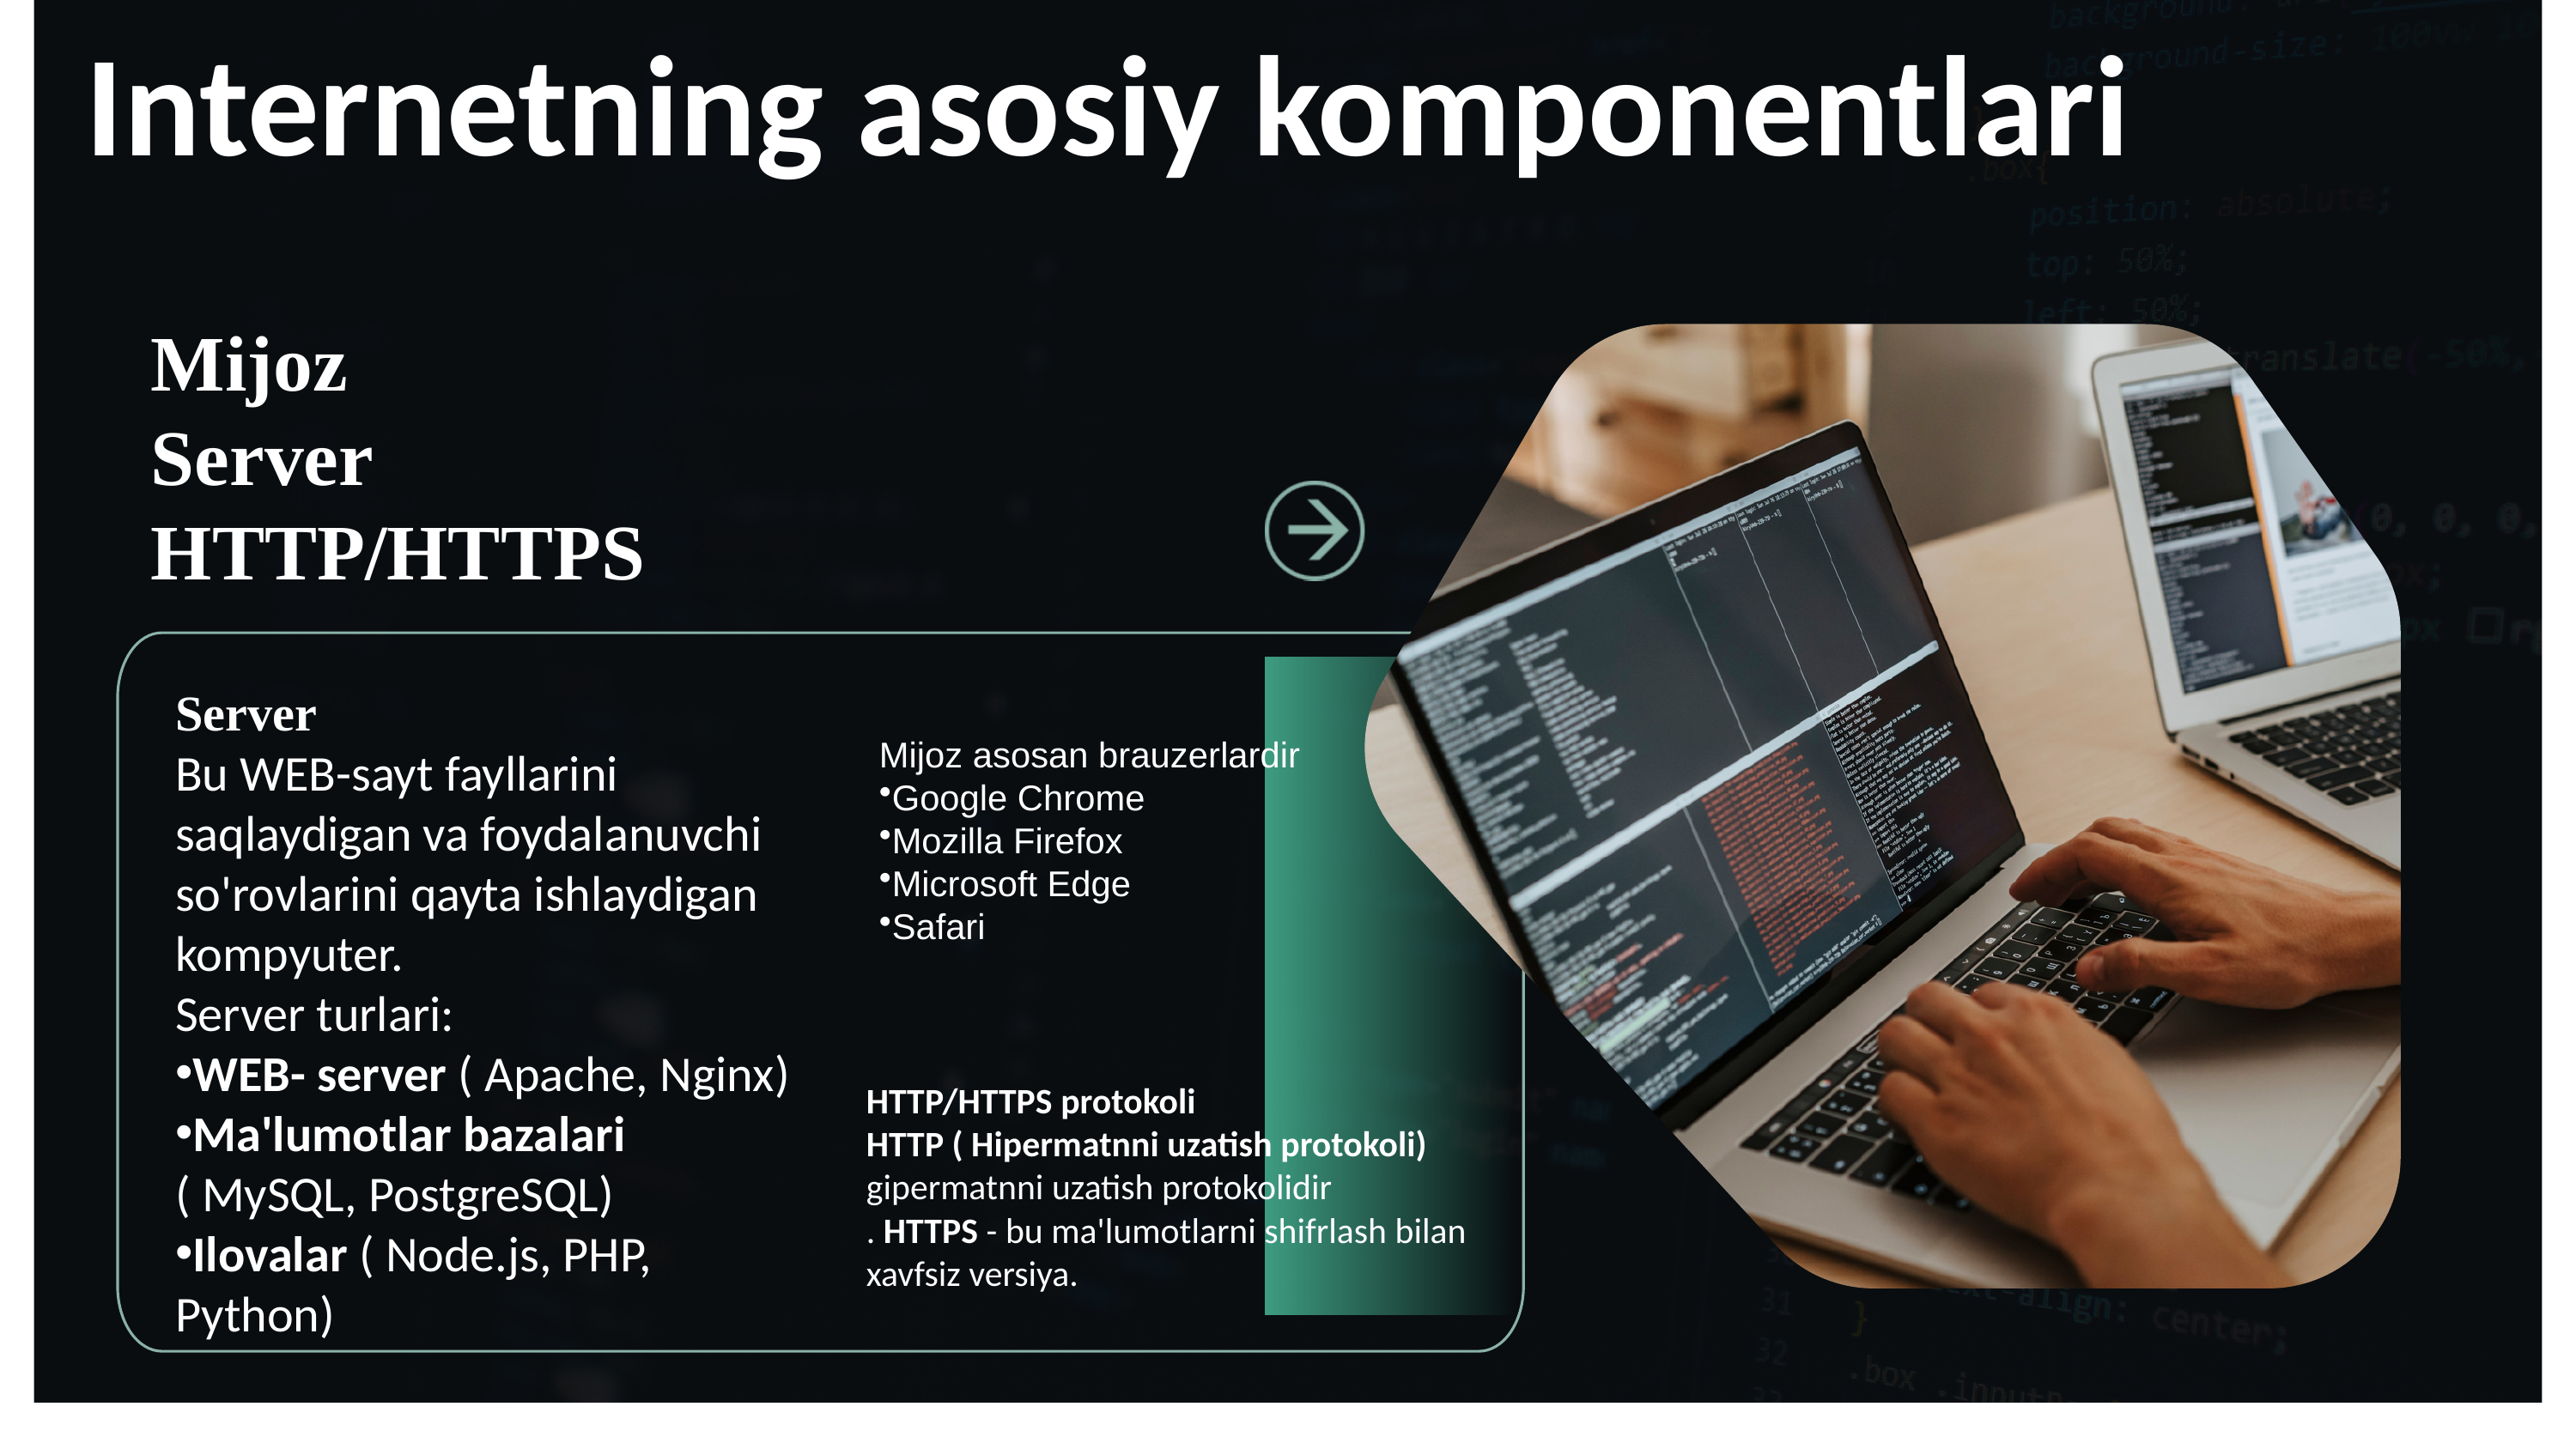

Internetning asosiy komponentlari
Arovvay Industries

Mijoz
Server
HTTP/HTTPS

Server
Bu WEB-sayt fayllarini saqlaydigan va foydalanuvchi so'rovlarini qayta ishlaydigan kompyuter.
Server turlari:
WEB- server ( Apache, Nginx)
Ma'lumotlar bazalari ( MySQL, PostgreSQL)
Ilovalar ( Node.js, PHP, Python)
Mijoz asosan brauzerlardir
Google Chrome
Mozilla Firefox
Microsoft Edge
Safari
HTTP/HTTPS protokoli
HTTP ( Hipermatnni uzatish protokoli) gipermatnni uzatish protokolidir
. HTTPS - bu ma'lumotlarni shifrlash bilan xavfsiz versiya.